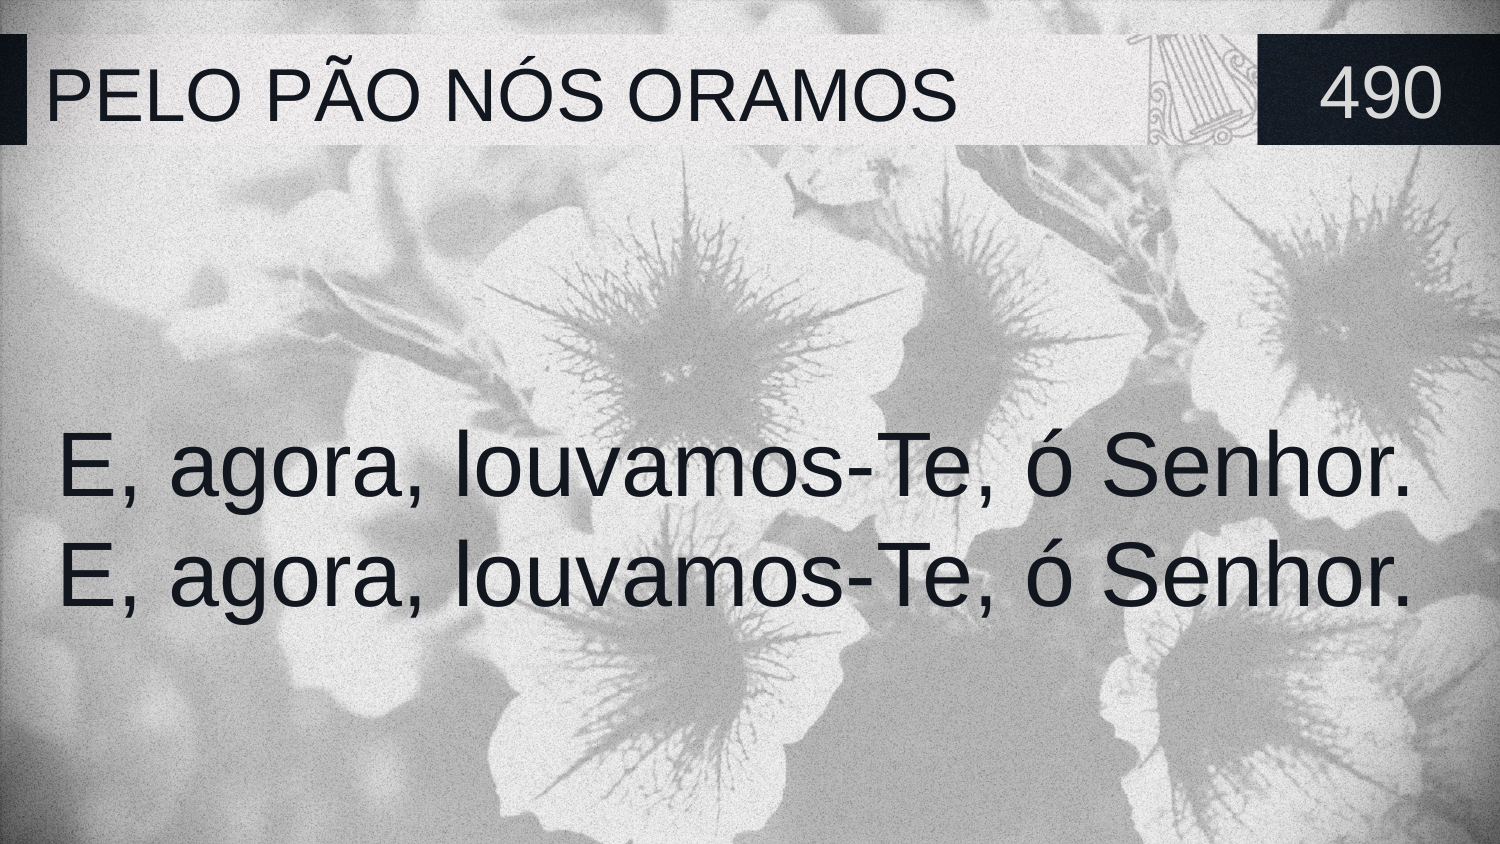

# PELO PÃO NÓS ORAMOS
490
E, agora, louvamos-Te, ó Senhor.
E, agora, louvamos-Te, ó Senhor.